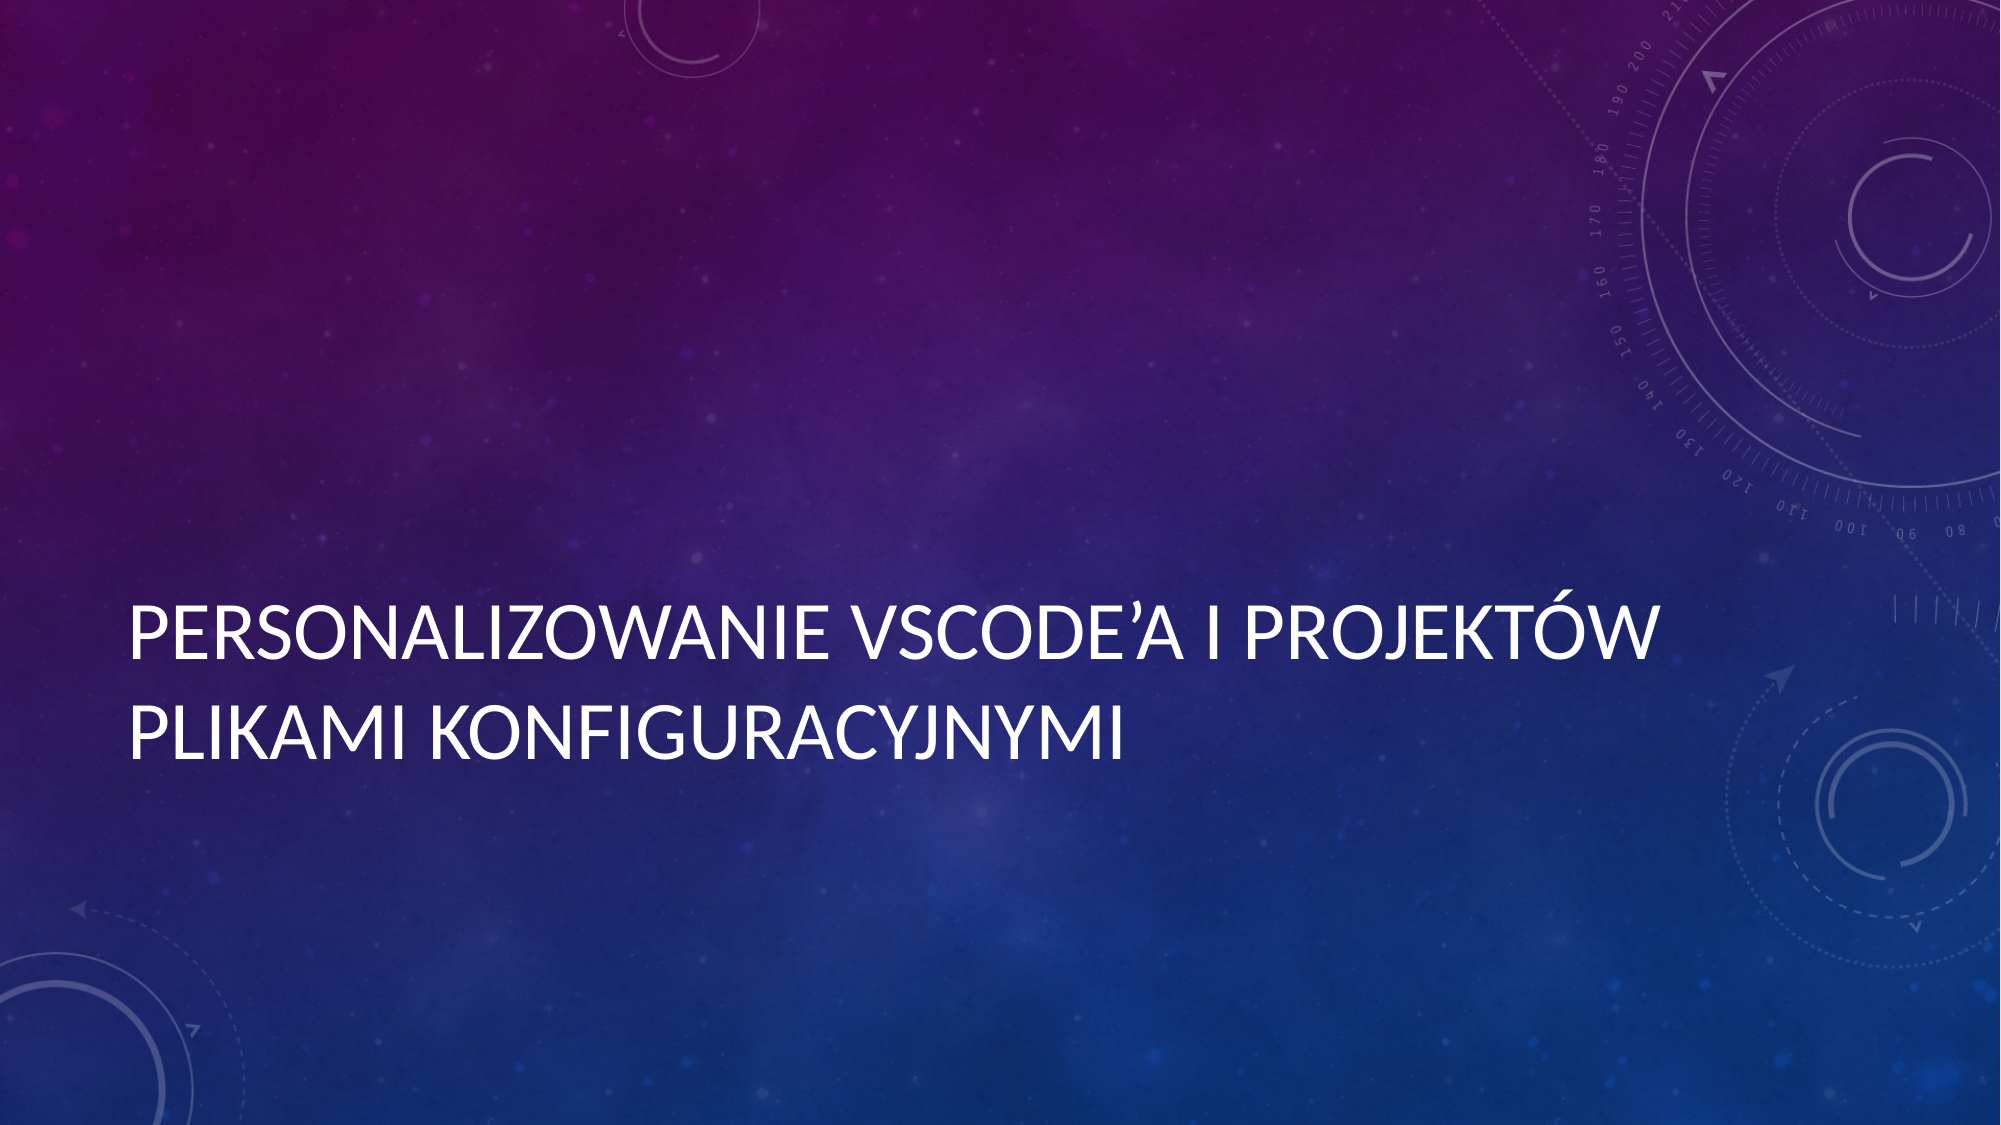

# Personalizowanie vscode’a i projektów plikami konfiguracyjnymi